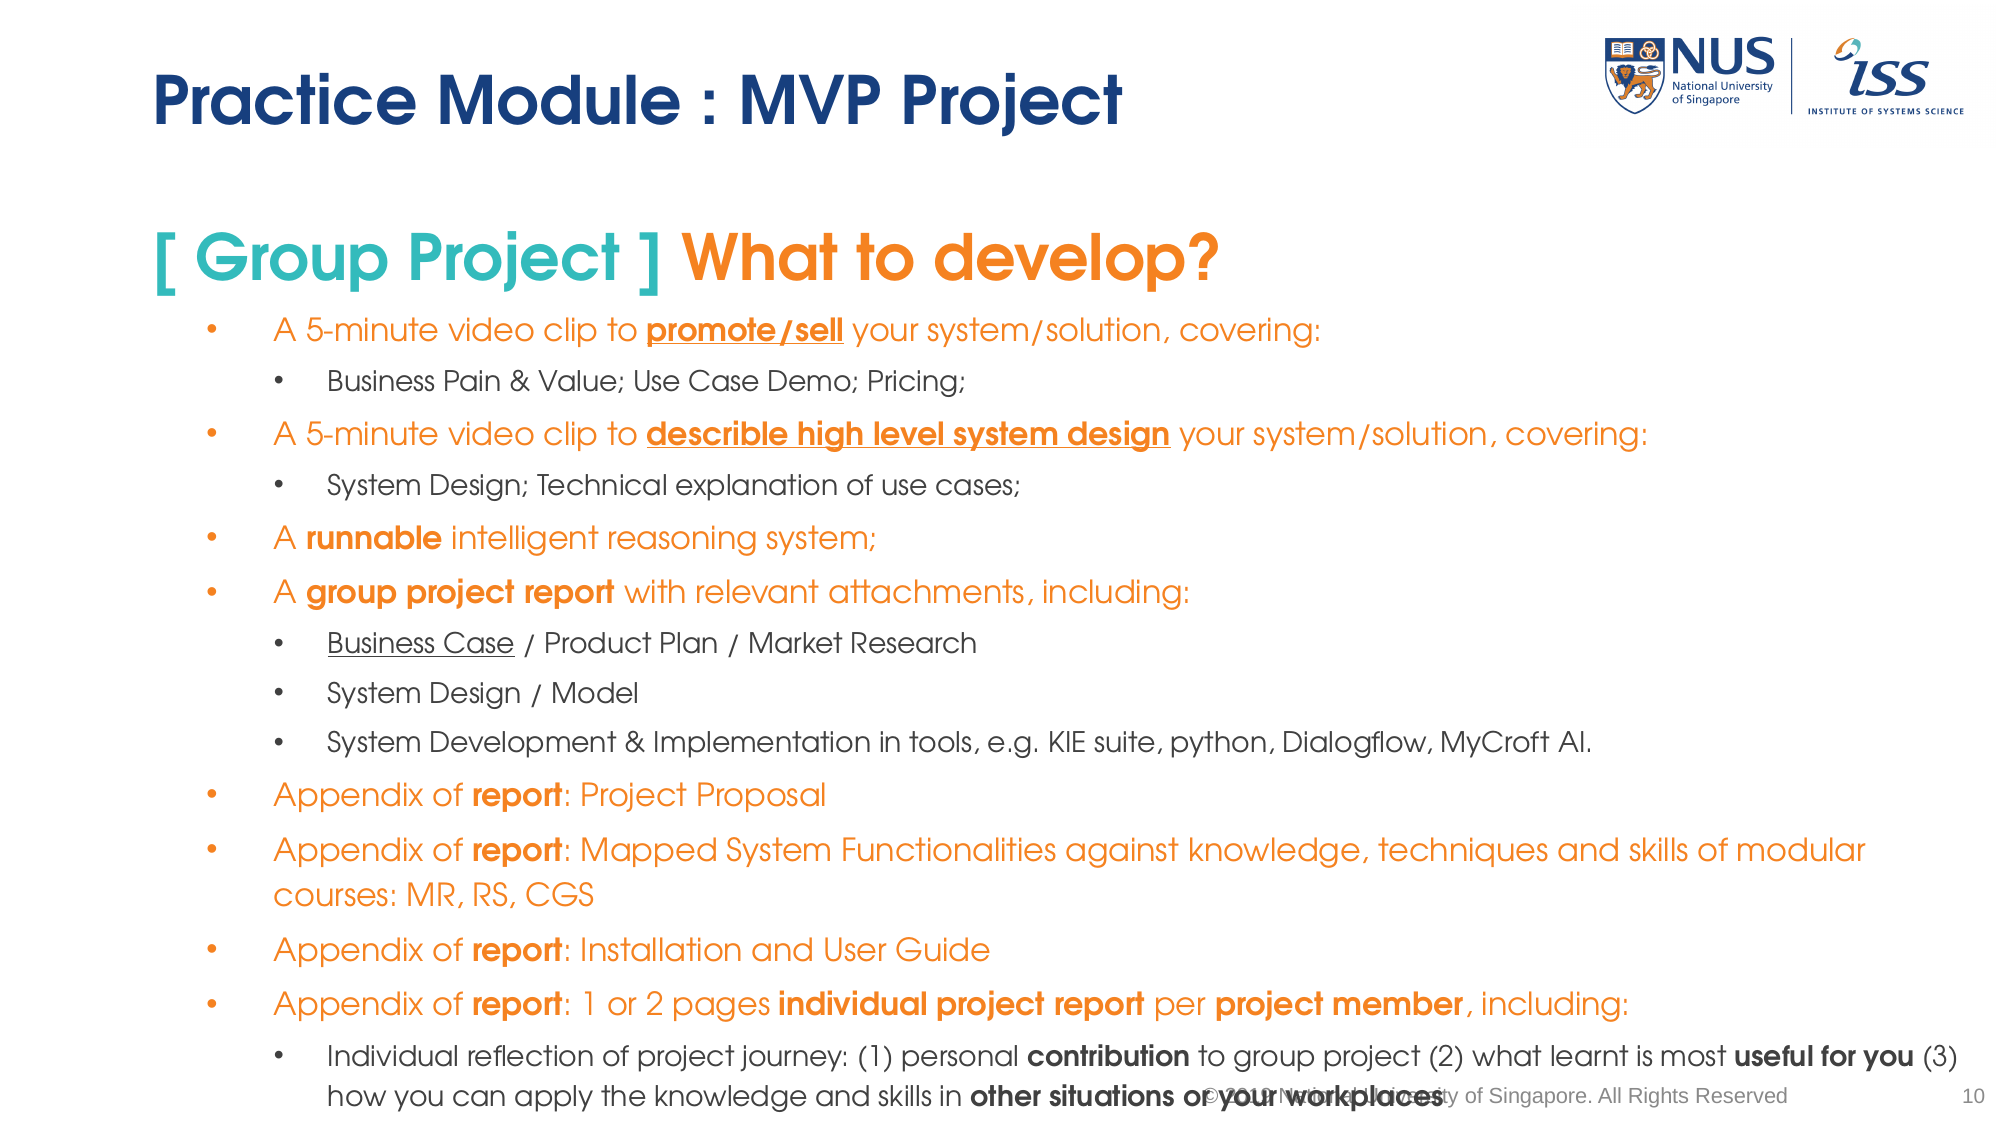

# Practice Module : MVP Project
[ Group Project ] What to develop?
A 5-minute video clip to promote/sell your system/solution, covering:
Business Pain & Value; Use Case Demo; Pricing;
A 5-minute video clip to describle high level system design your system/solution, covering:
System Design; Technical explanation of use cases;
A runnable intelligent reasoning system;
A group project report with relevant attachments, including:
Business Case / Product Plan / Market Research
System Design / Model
System Development & Implementation in tools, e.g. KIE suite, python, Dialogflow, MyCroft AI.
Appendix of report: Project Proposal
Appendix of report: Mapped System Functionalities against knowledge, techniques and skills of modular courses: MR, RS, CGS
Appendix of report: Installation and User Guide
Appendix of report: 1 or 2 pages individual project report per project member, including:
Individual reflection of project journey: (1) personal contribution to group project (2) what learnt is most useful for you (3) how you can apply the knowledge and skills in other situations or your workplaces
© 2019 National University of Singapore. All Rights Reserved
10